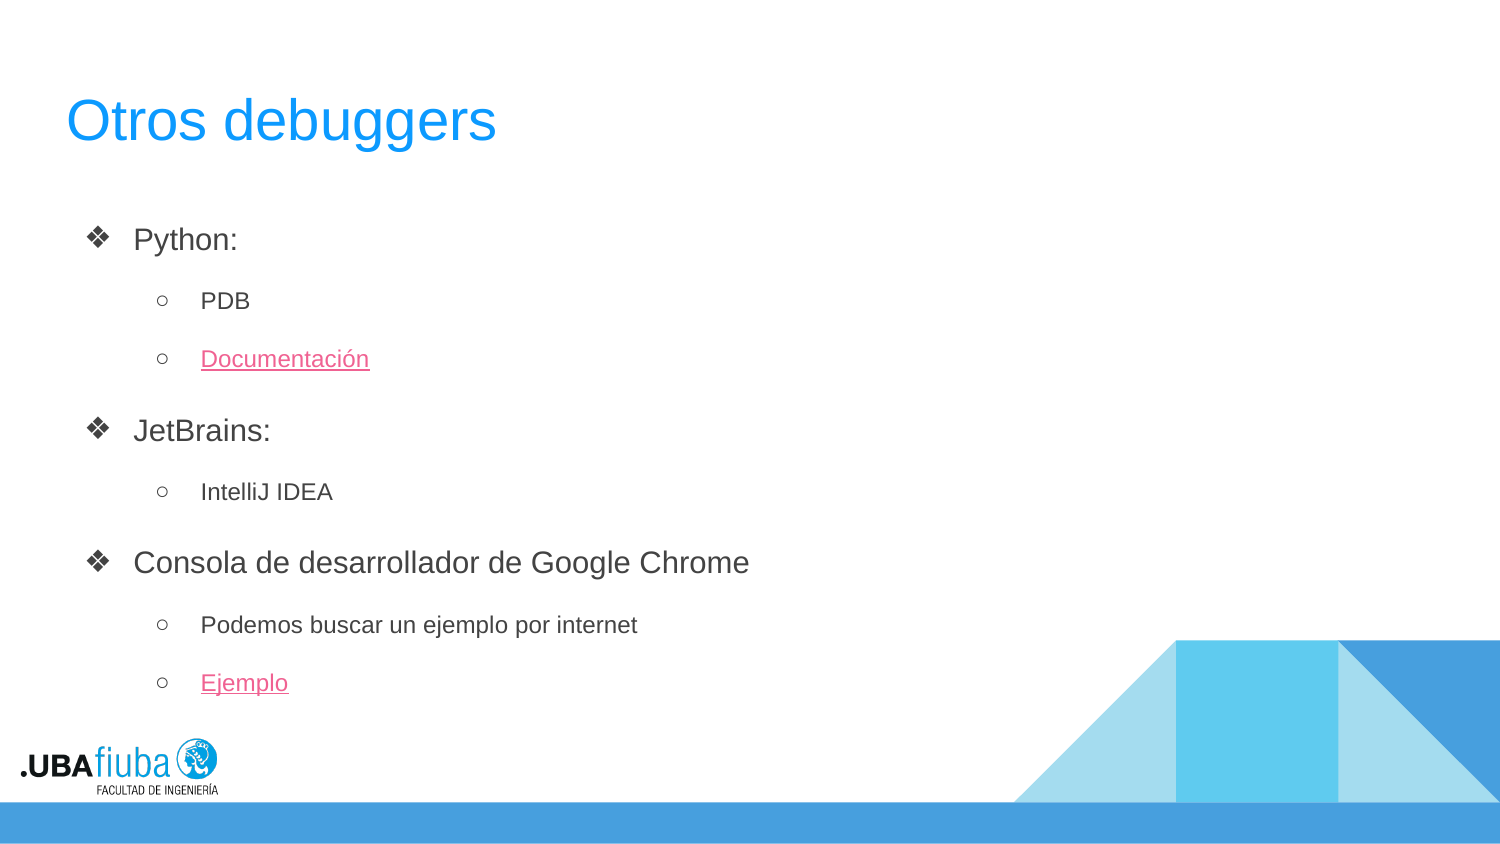

# Otros debuggers
Python:
PDB
Documentación
JetBrains:
IntelliJ IDEA
Consola de desarrollador de Google Chrome
Podemos buscar un ejemplo por internet
Ejemplo